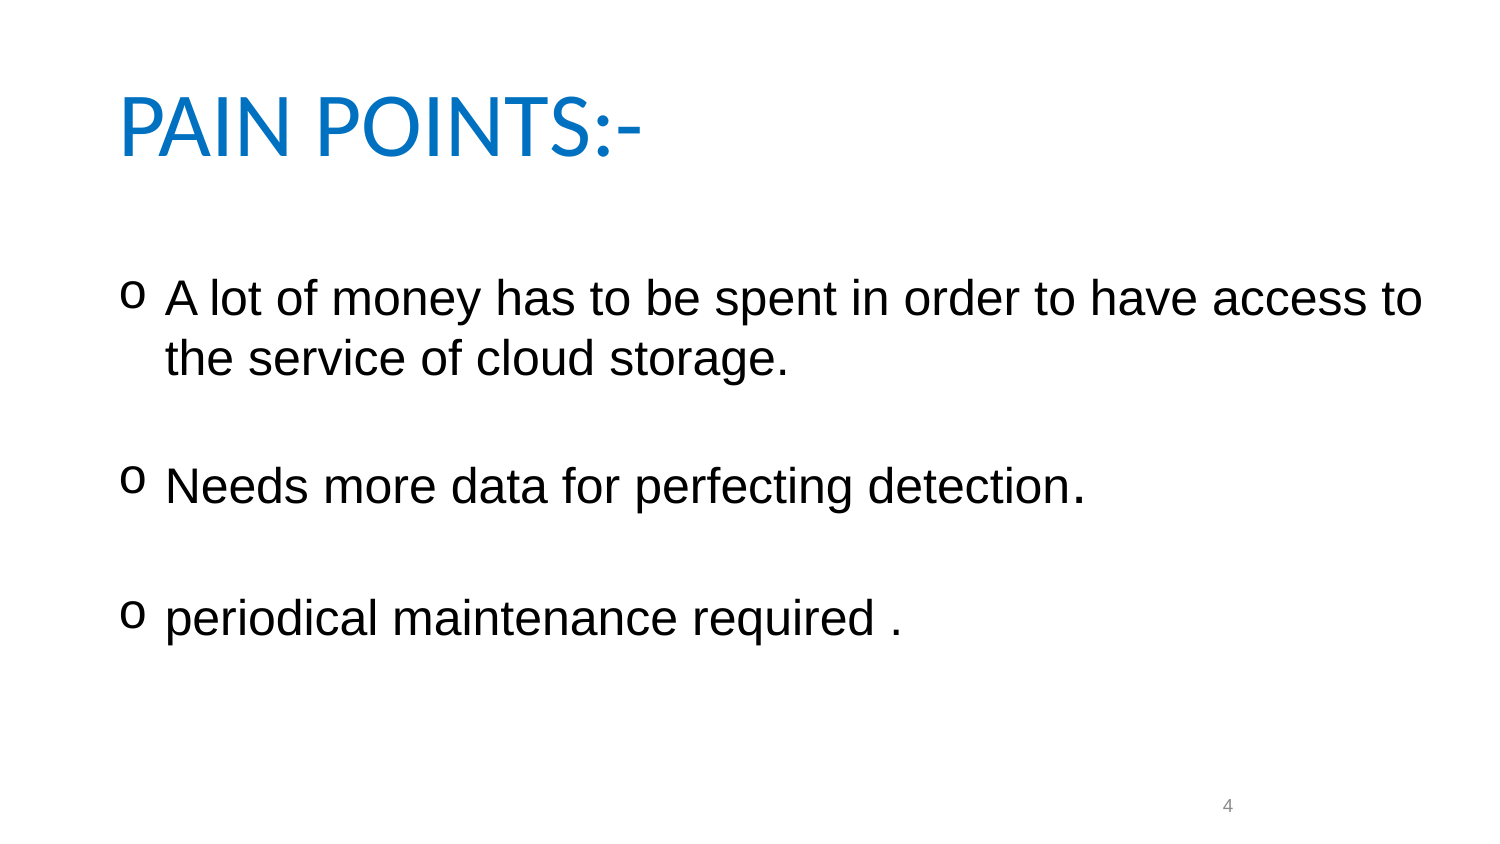

# PAIN POINTS:-
A lot of money has to be spent in order to have access to the service of cloud storage.

Needs more data for perfecting detection.

periodical maintenance required .

4